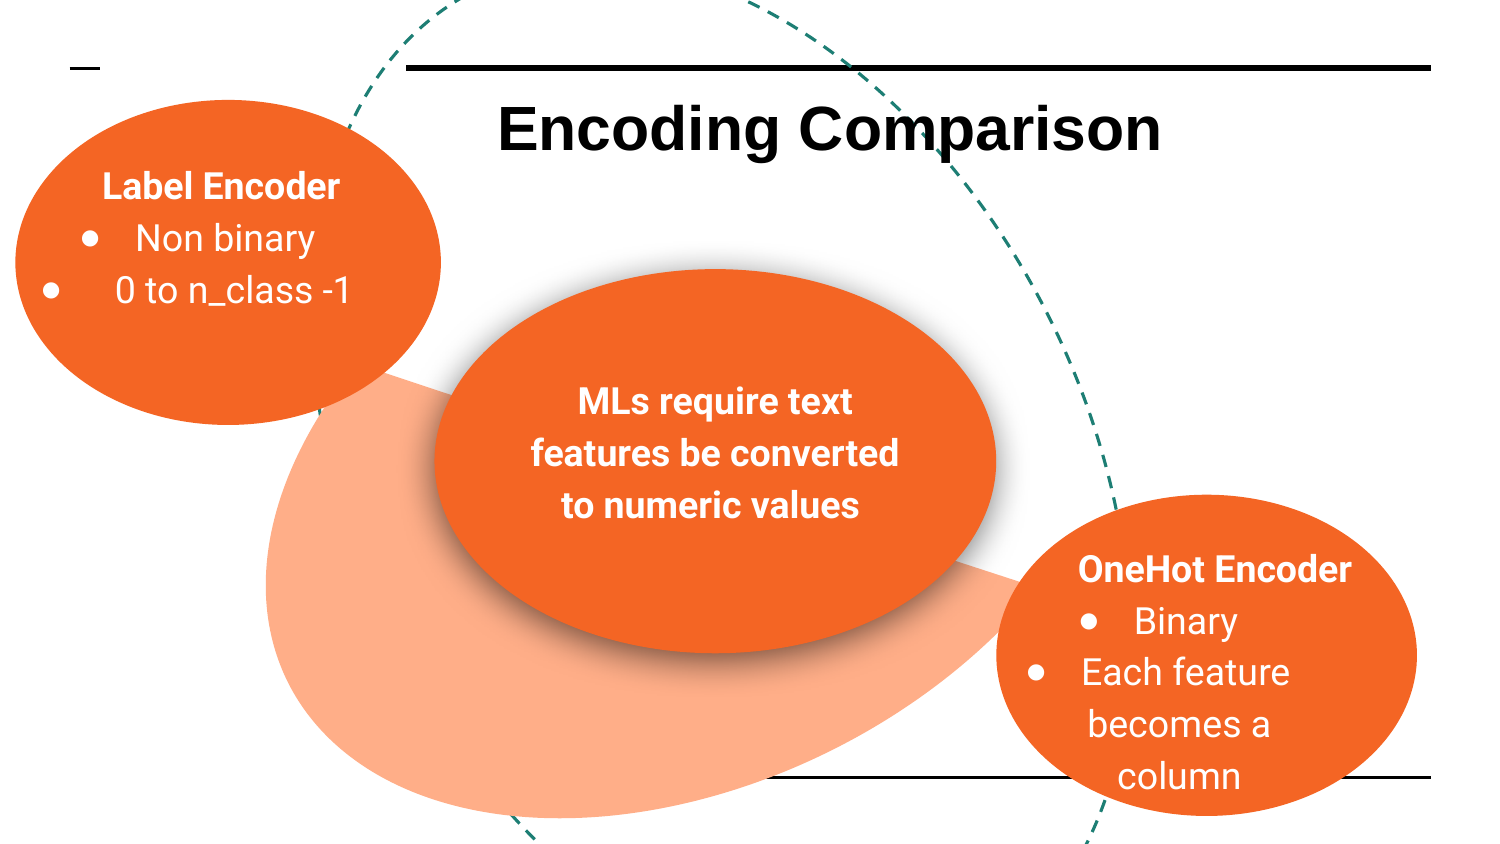

Encoding Comparison

Label Encoder
Non binary
0 to n_class -1

MLs require text features be converted to numeric values

OneHot Encoder
Binary
Each feature becomes a column